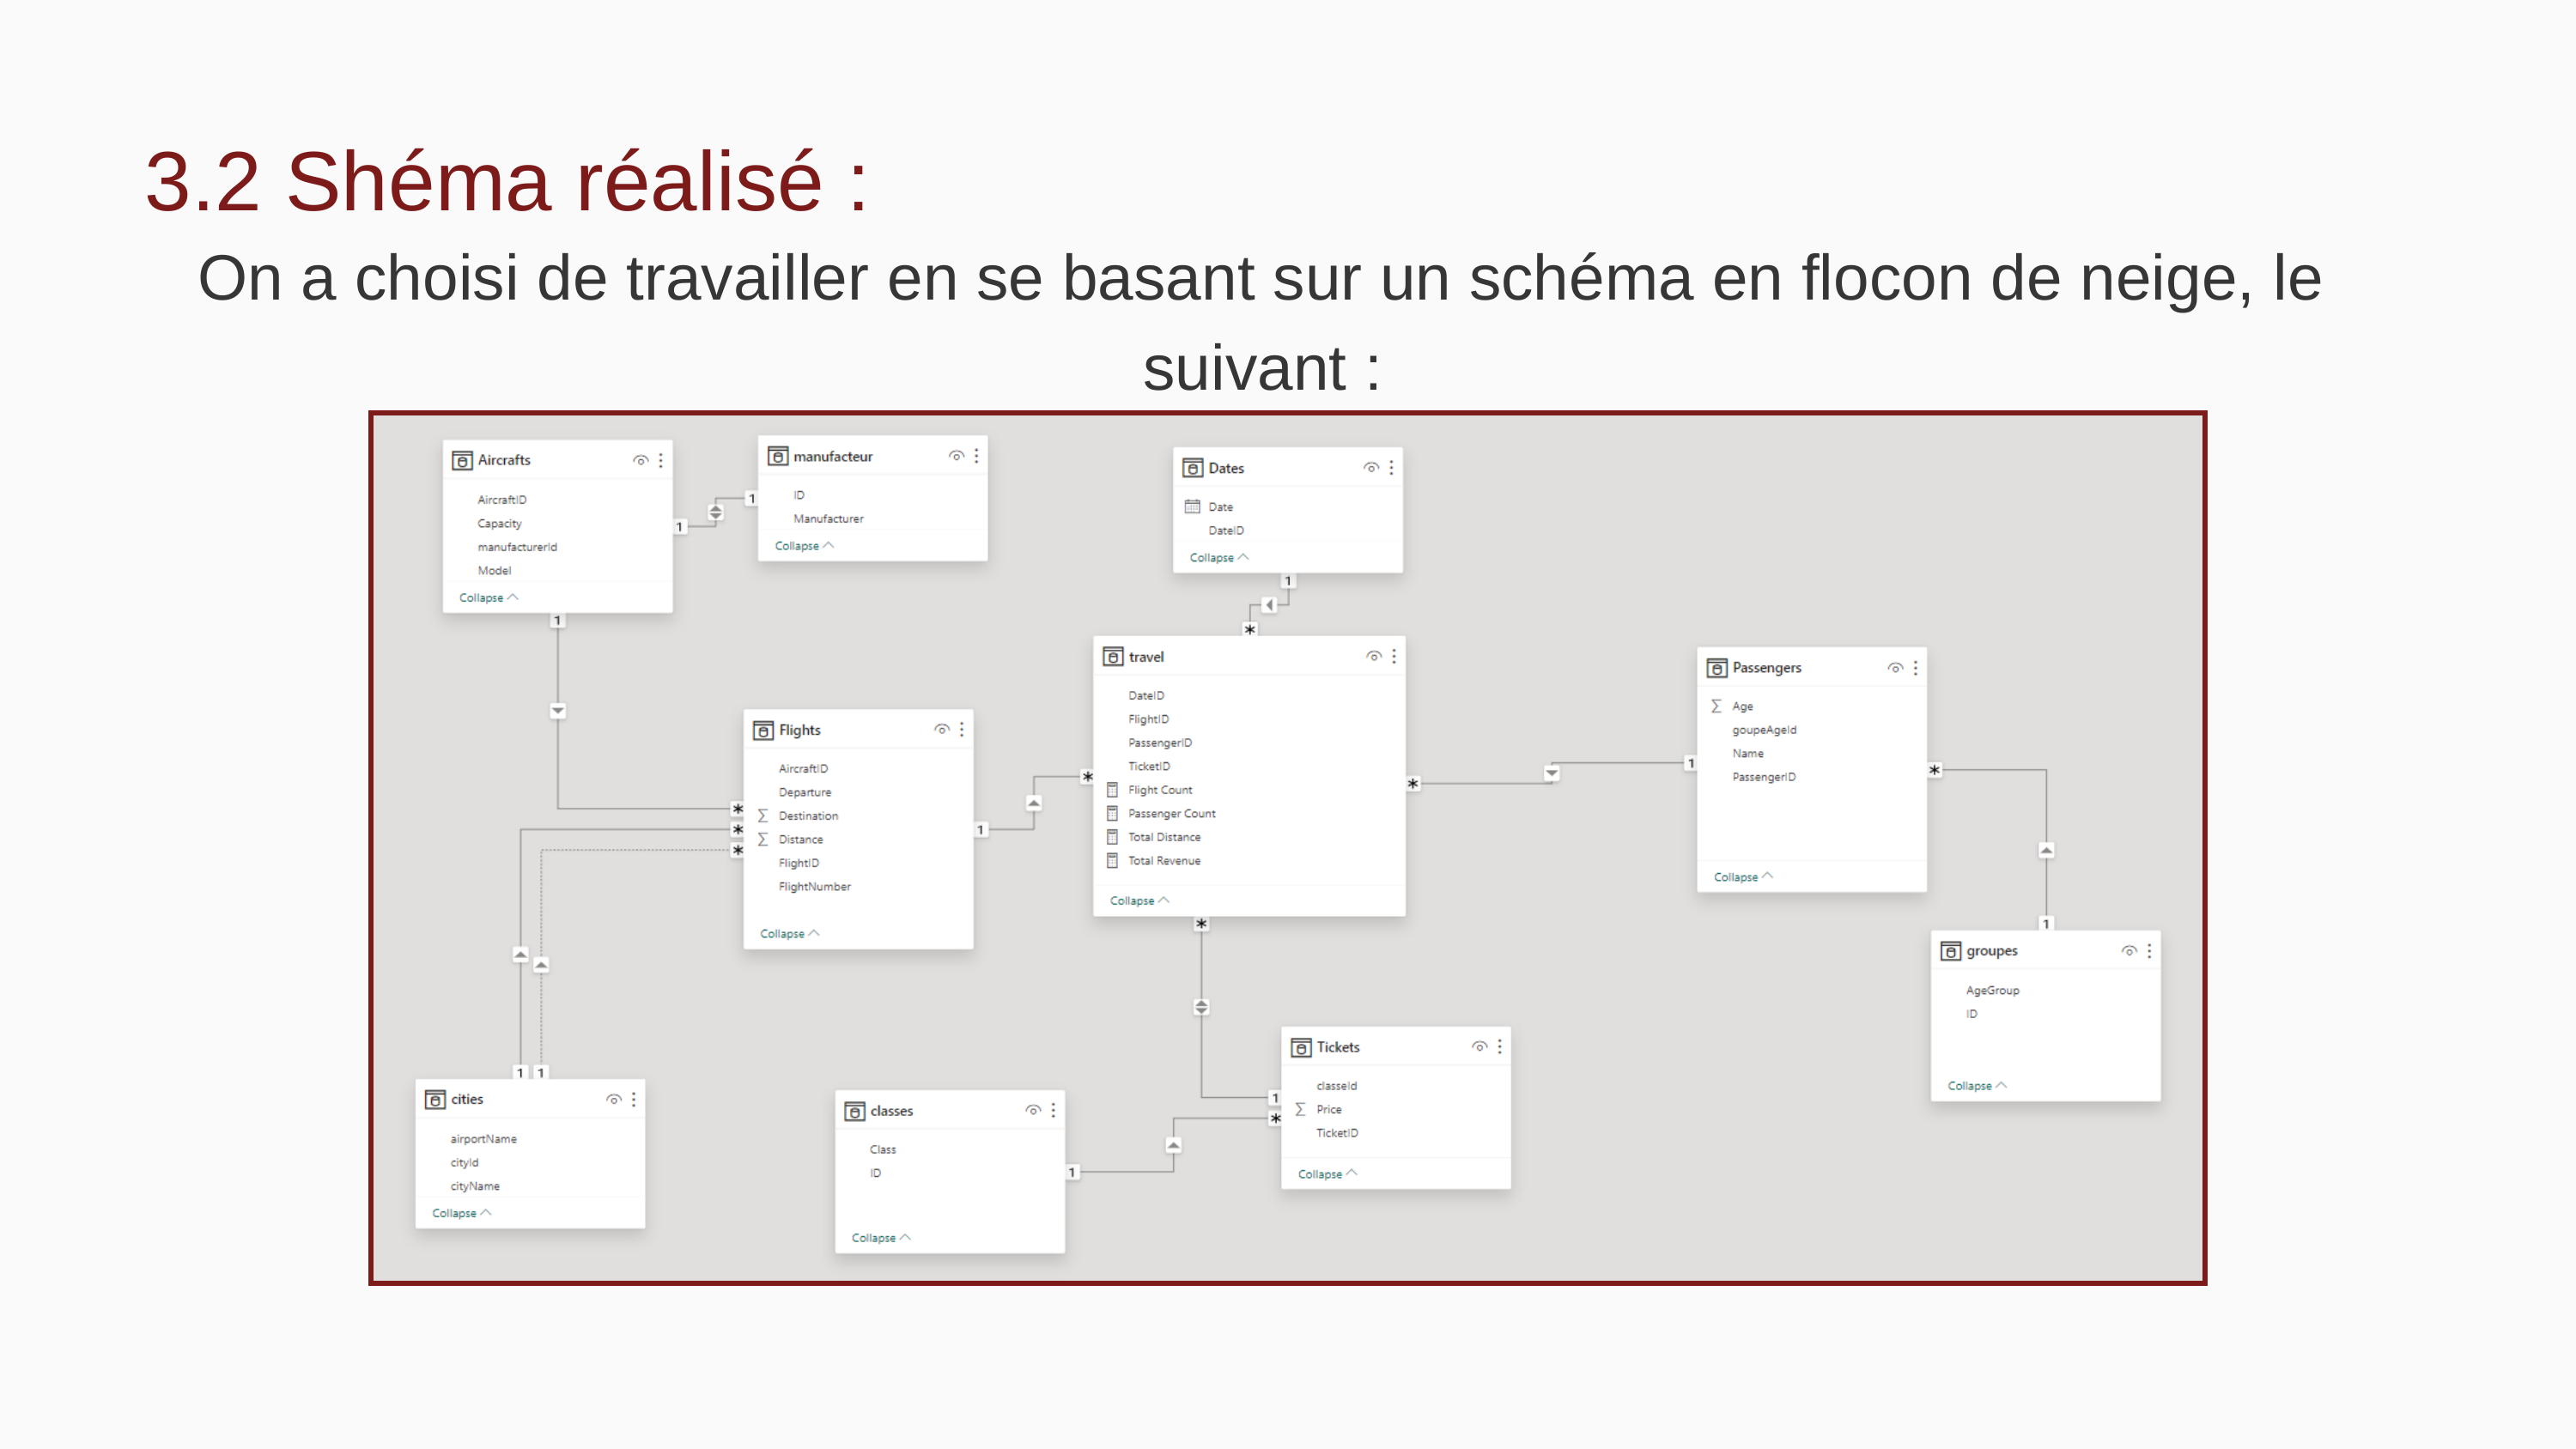

3.2 Shéma réalisé :
On a choisi de travailler en se basant sur un schéma en flocon de neige, le suivant :